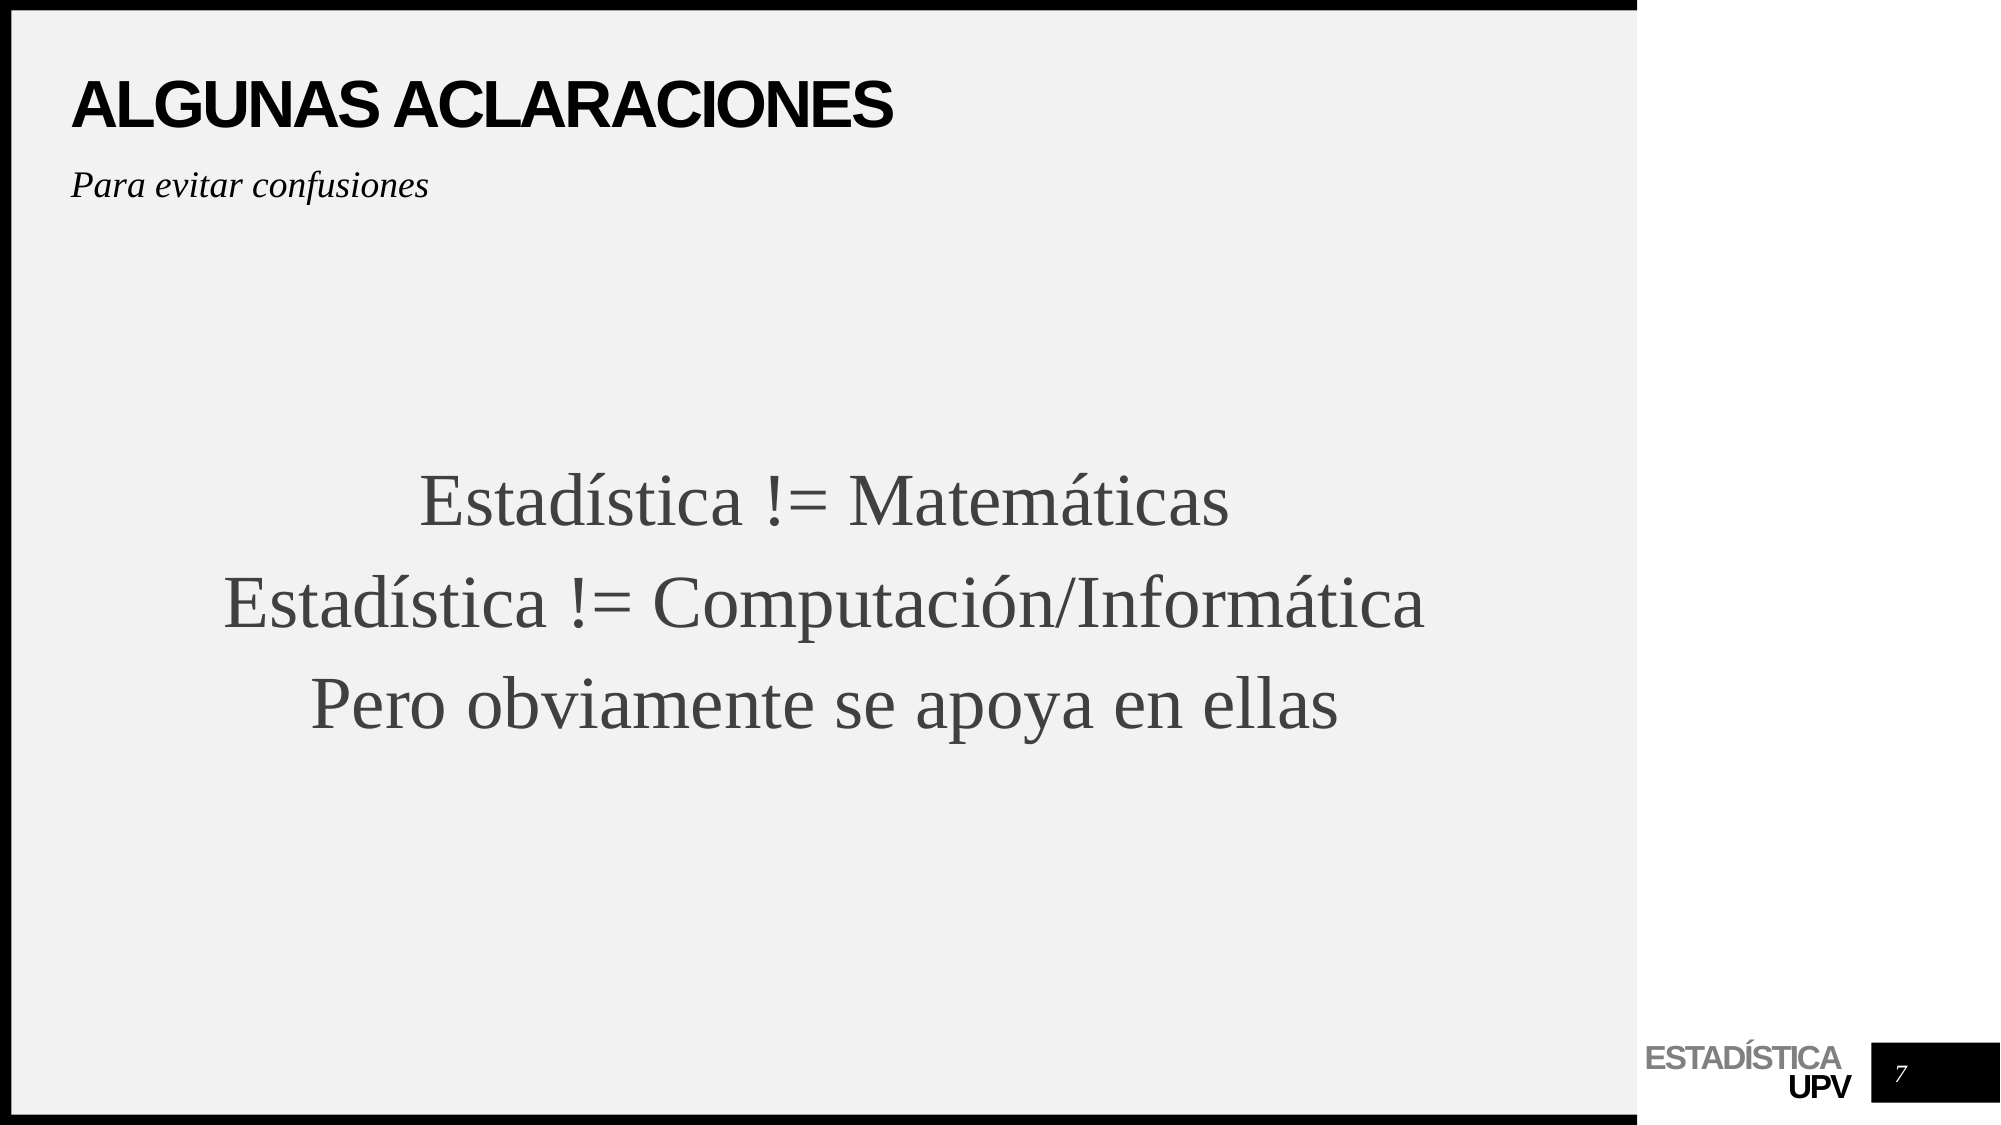

# Algunas Aclaraciones
Para evitar confusiones

Estadística != Matemáticas
Estadística != Computación/Informática
Pero obviamente se apoya en ellas

7